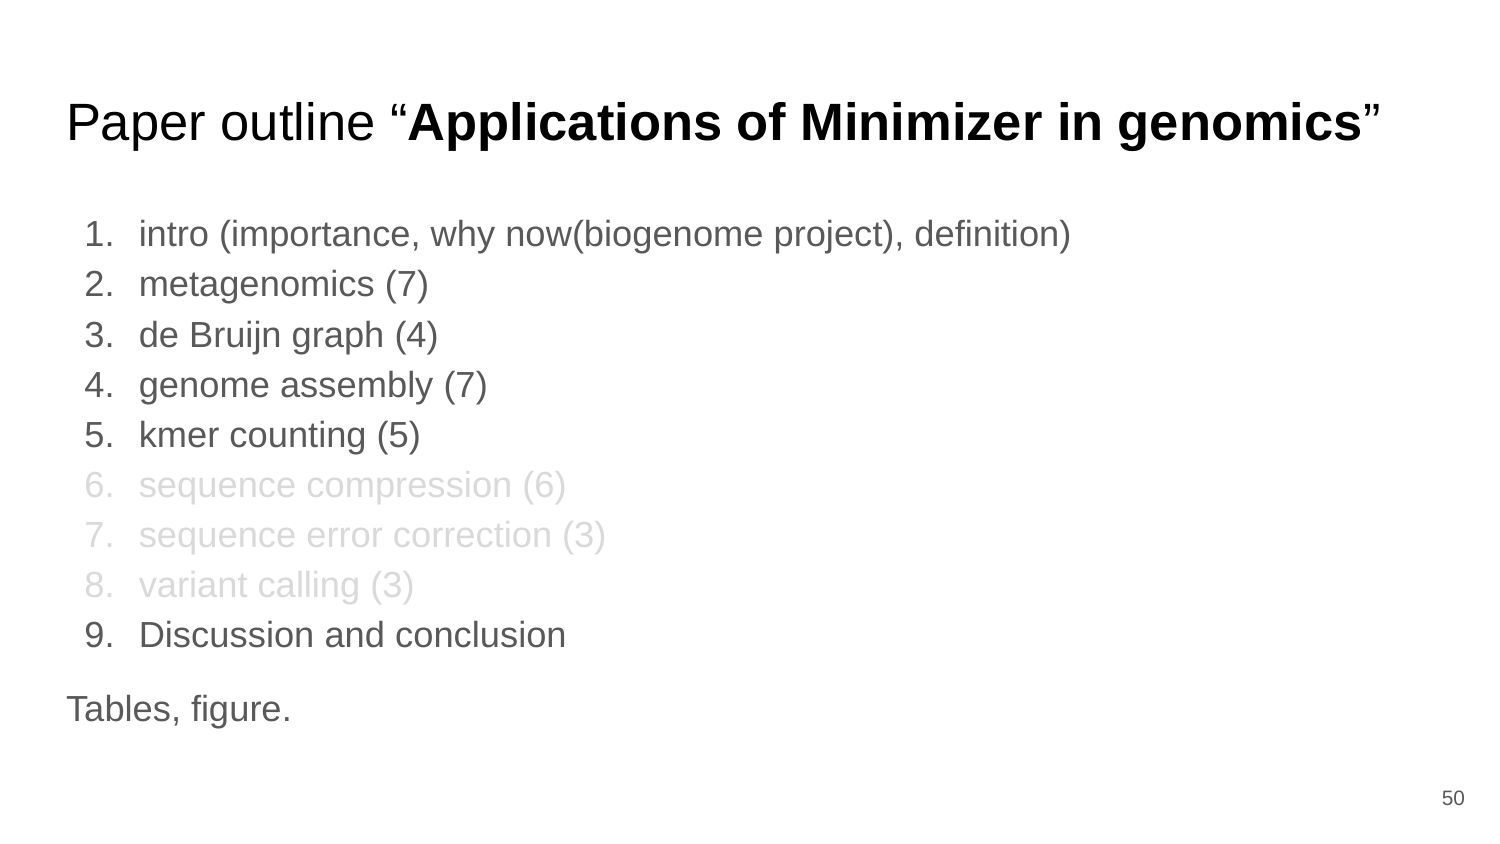

# Paper outline “Applications of Minimizer in genomics”
intro (importance, why now(biogenome project), definition)
metagenomics (7)
de Bruijn graph (4)
genome assembly (7)
kmer counting (5)
sequence compression (6)
sequence error correction (3)
variant calling (3)
Discussion and conclusion
Tables, figure.
50